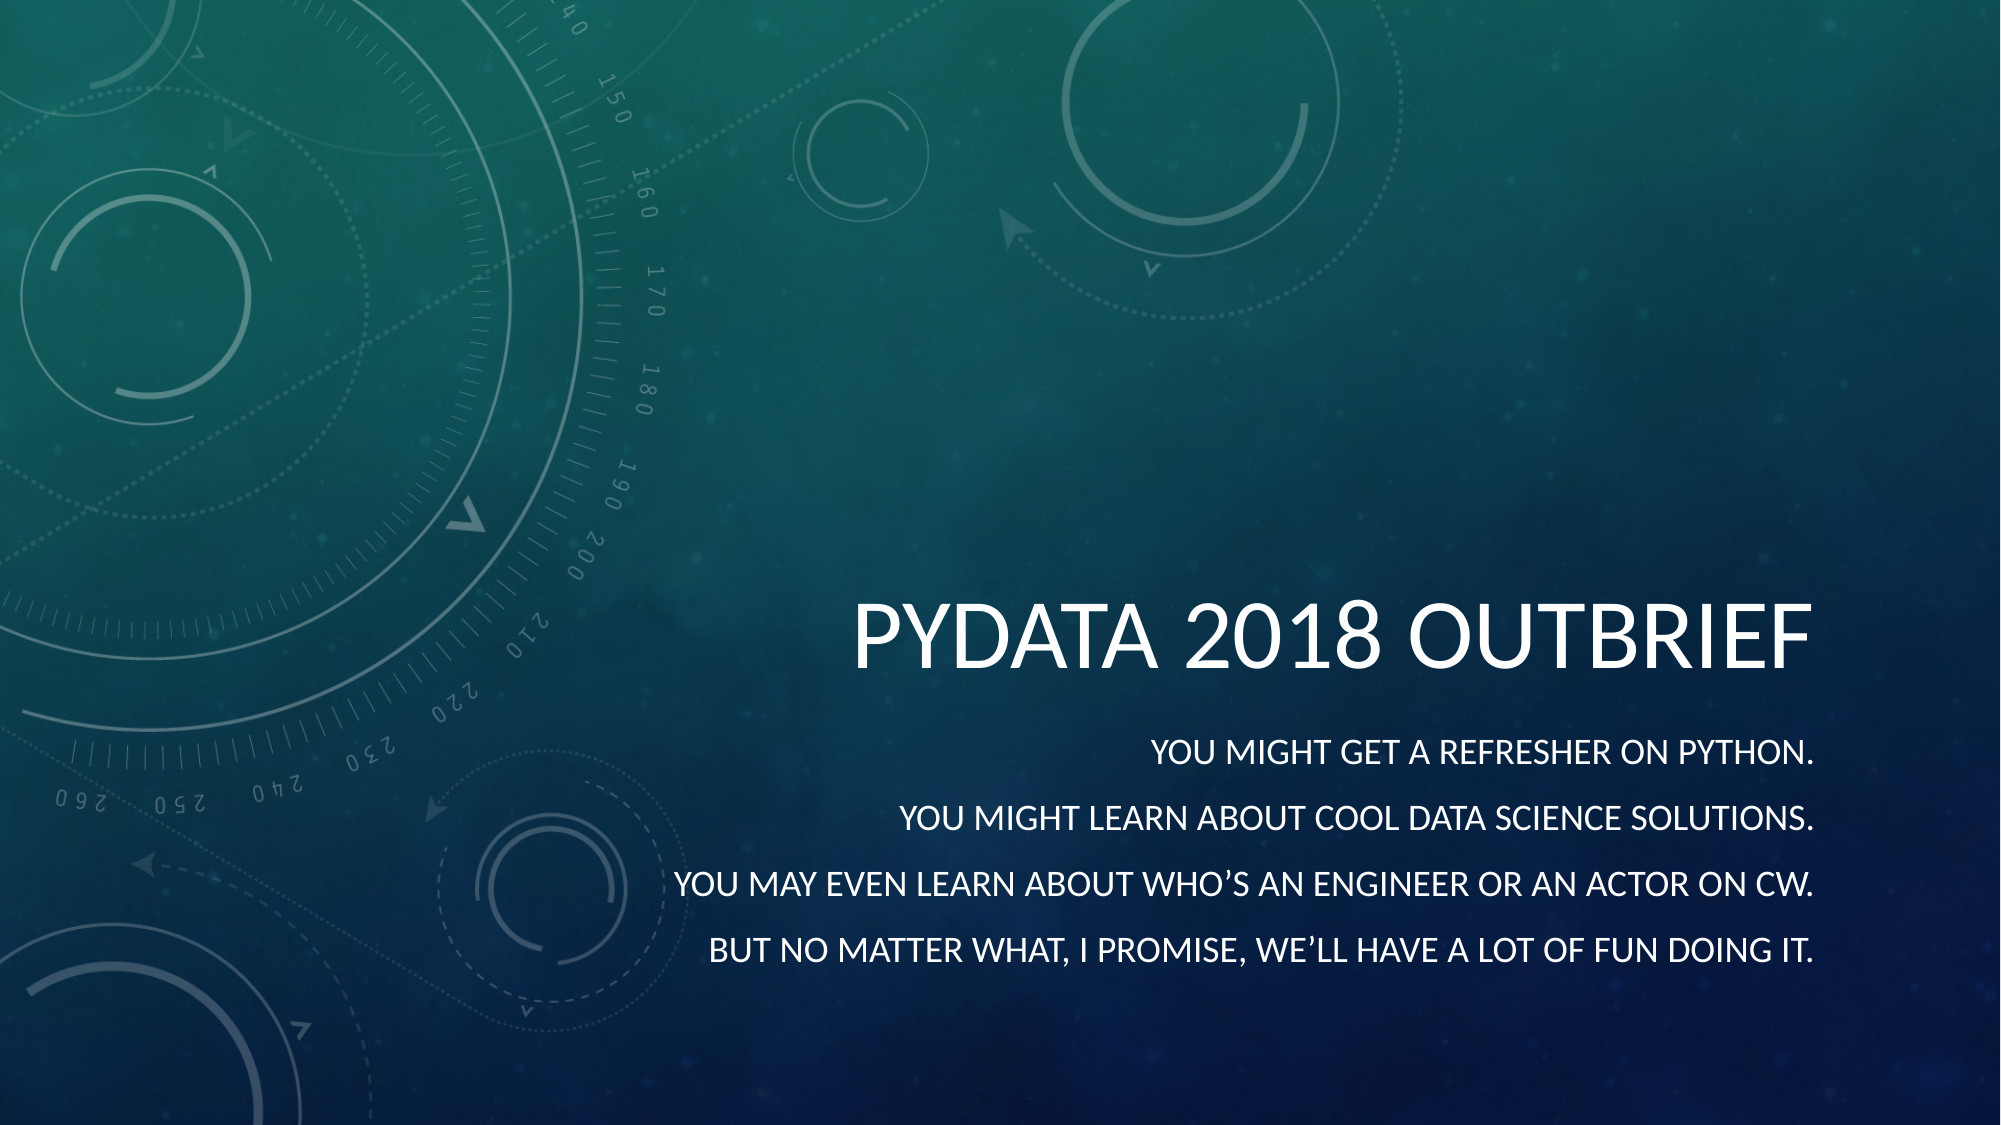

# PyData 2018 outbrief
You might get a refresher on python.
you might learn about cool data science solutions.
You may even learn about who’s an engineer or an actor on Cw.
But no matter what, I promise, we’ll have a lot of fun doing it.